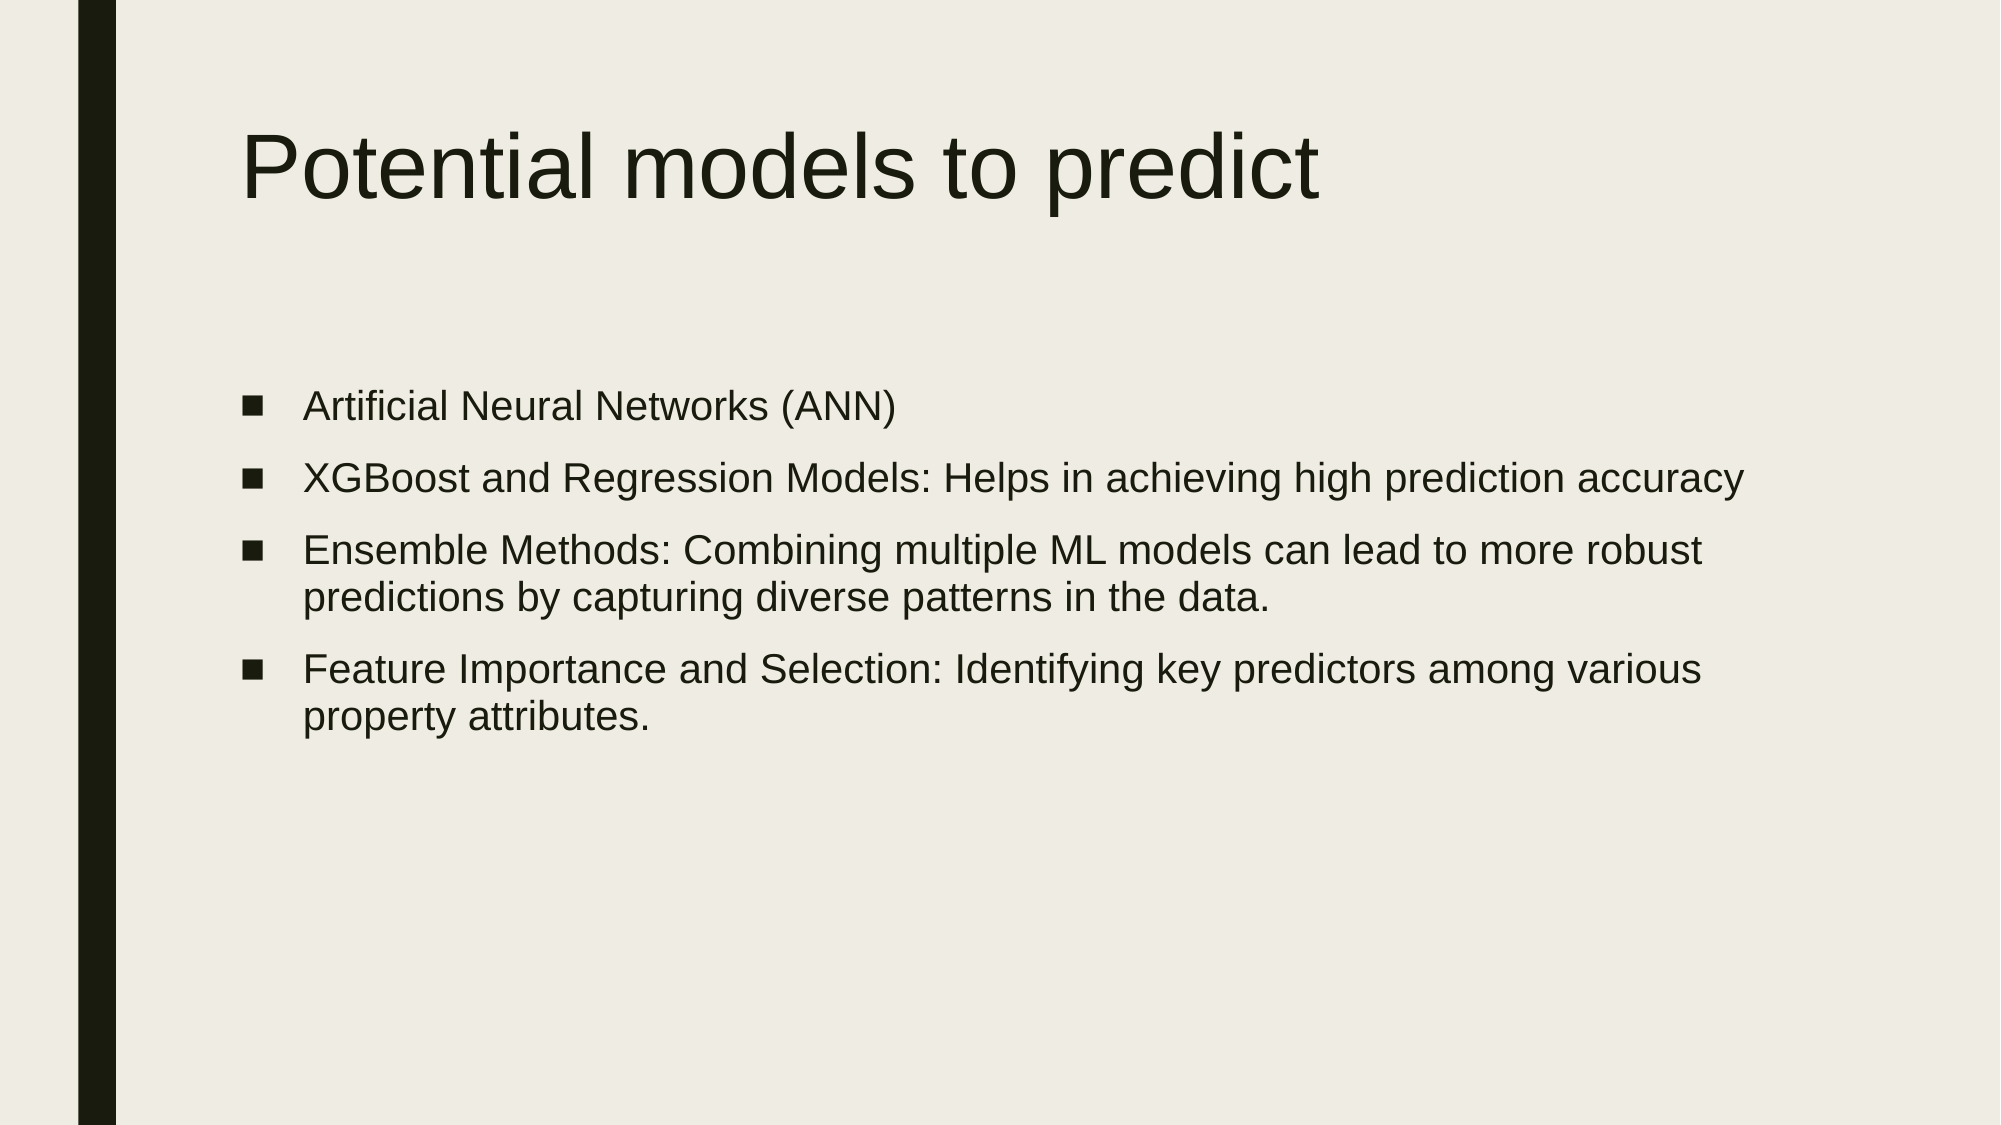

# Potential models to predict
Artificial Neural Networks (ANN)
XGBoost and Regression Models: Helps in achieving high prediction accuracy​
Ensemble Methods: Combining multiple ML models can lead to more robust predictions by capturing diverse patterns in the data.
Feature Importance and Selection: Identifying key predictors among various property attributes.